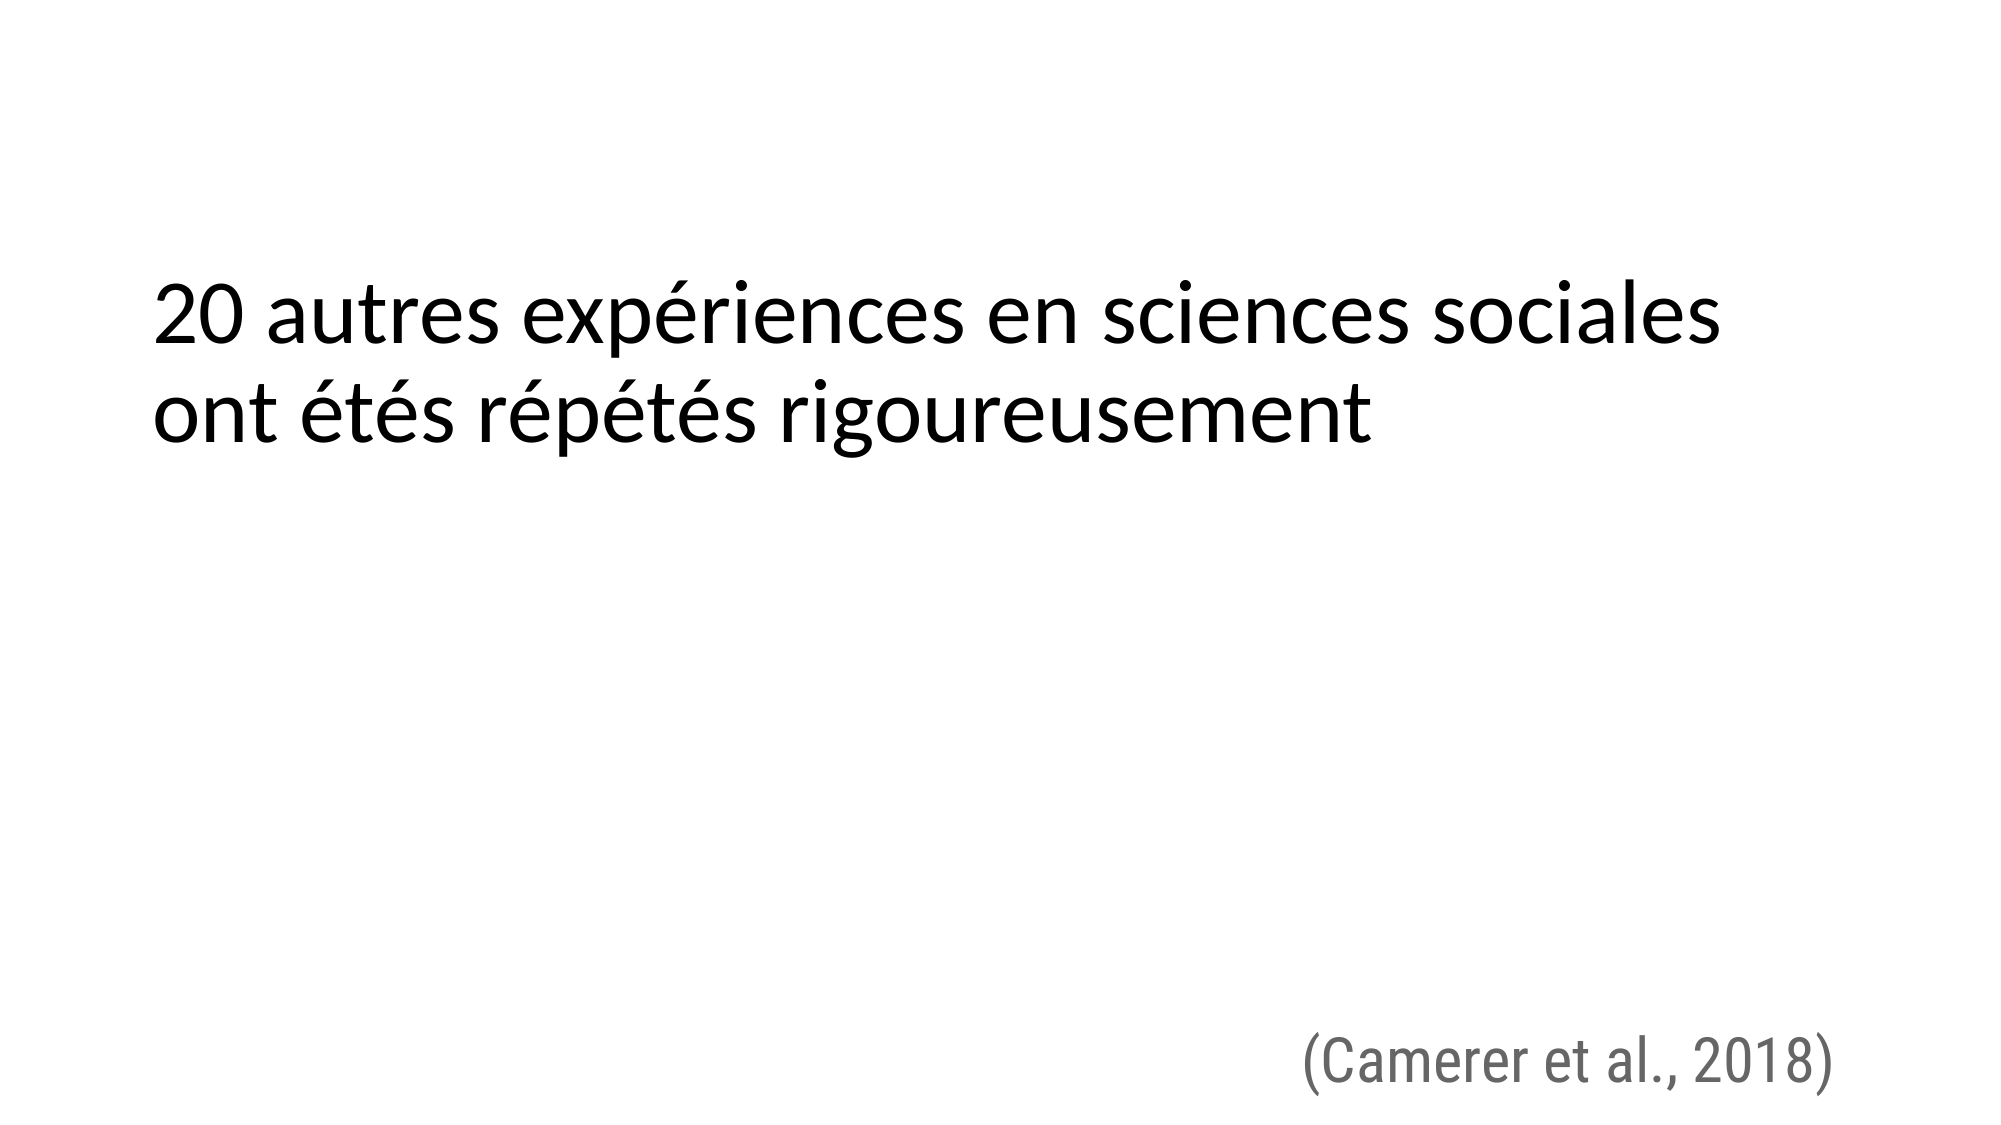

# 20 autres expériences en sciences sociales ont étés répétés rigoureusement
(Camerer et al., 2018)